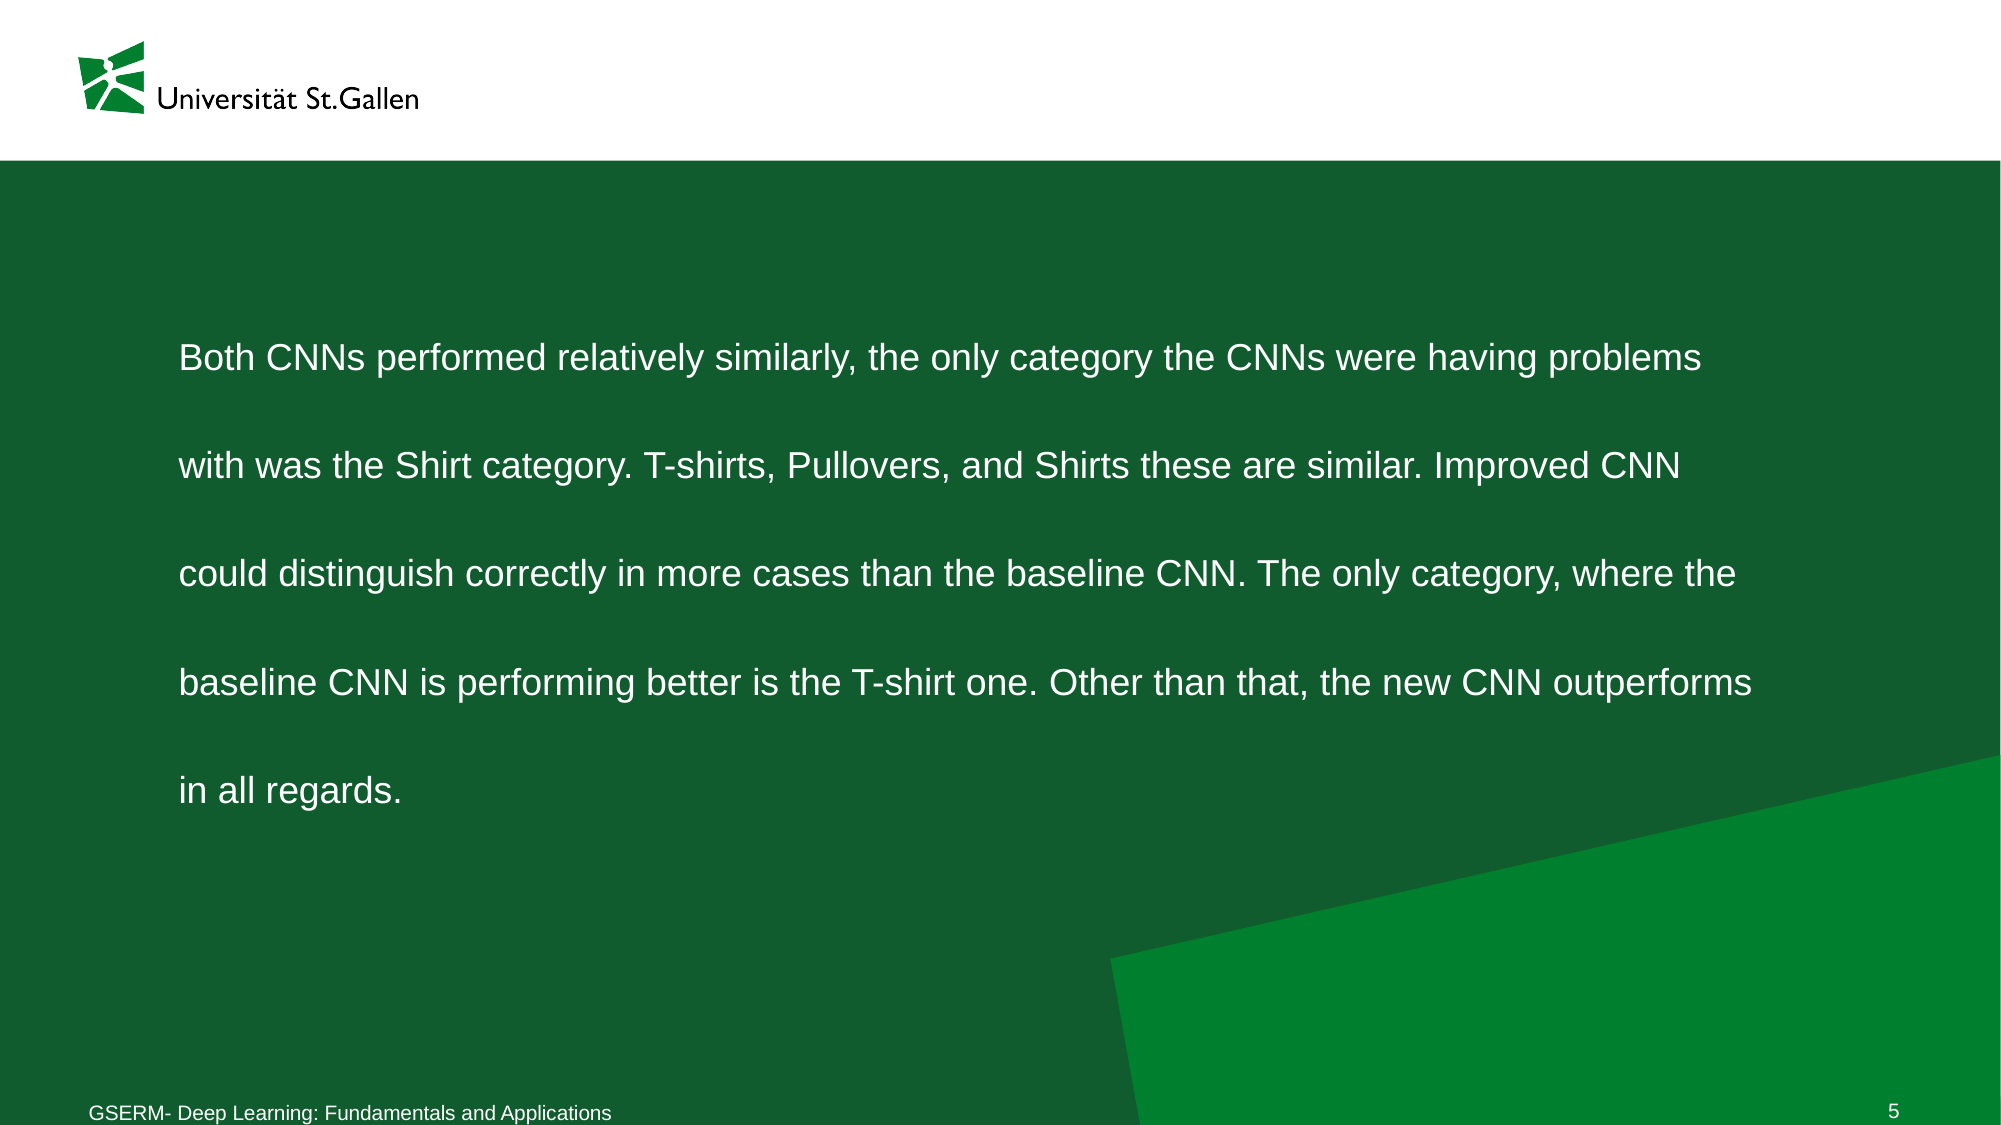

# Both CNNs performed relatively similarly, the only category the CNNs were having problems with was the Shirt category. T-shirts, Pullovers, and Shirts these are similar. Improved CNN could distinguish correctly in more cases than the baseline CNN. The only category, where the baseline CNN is performing better is the T-shirt one. Other than that, the new CNN outperforms in all regards.
5
GSERM- Deep Learning: Fundamentals and Applications